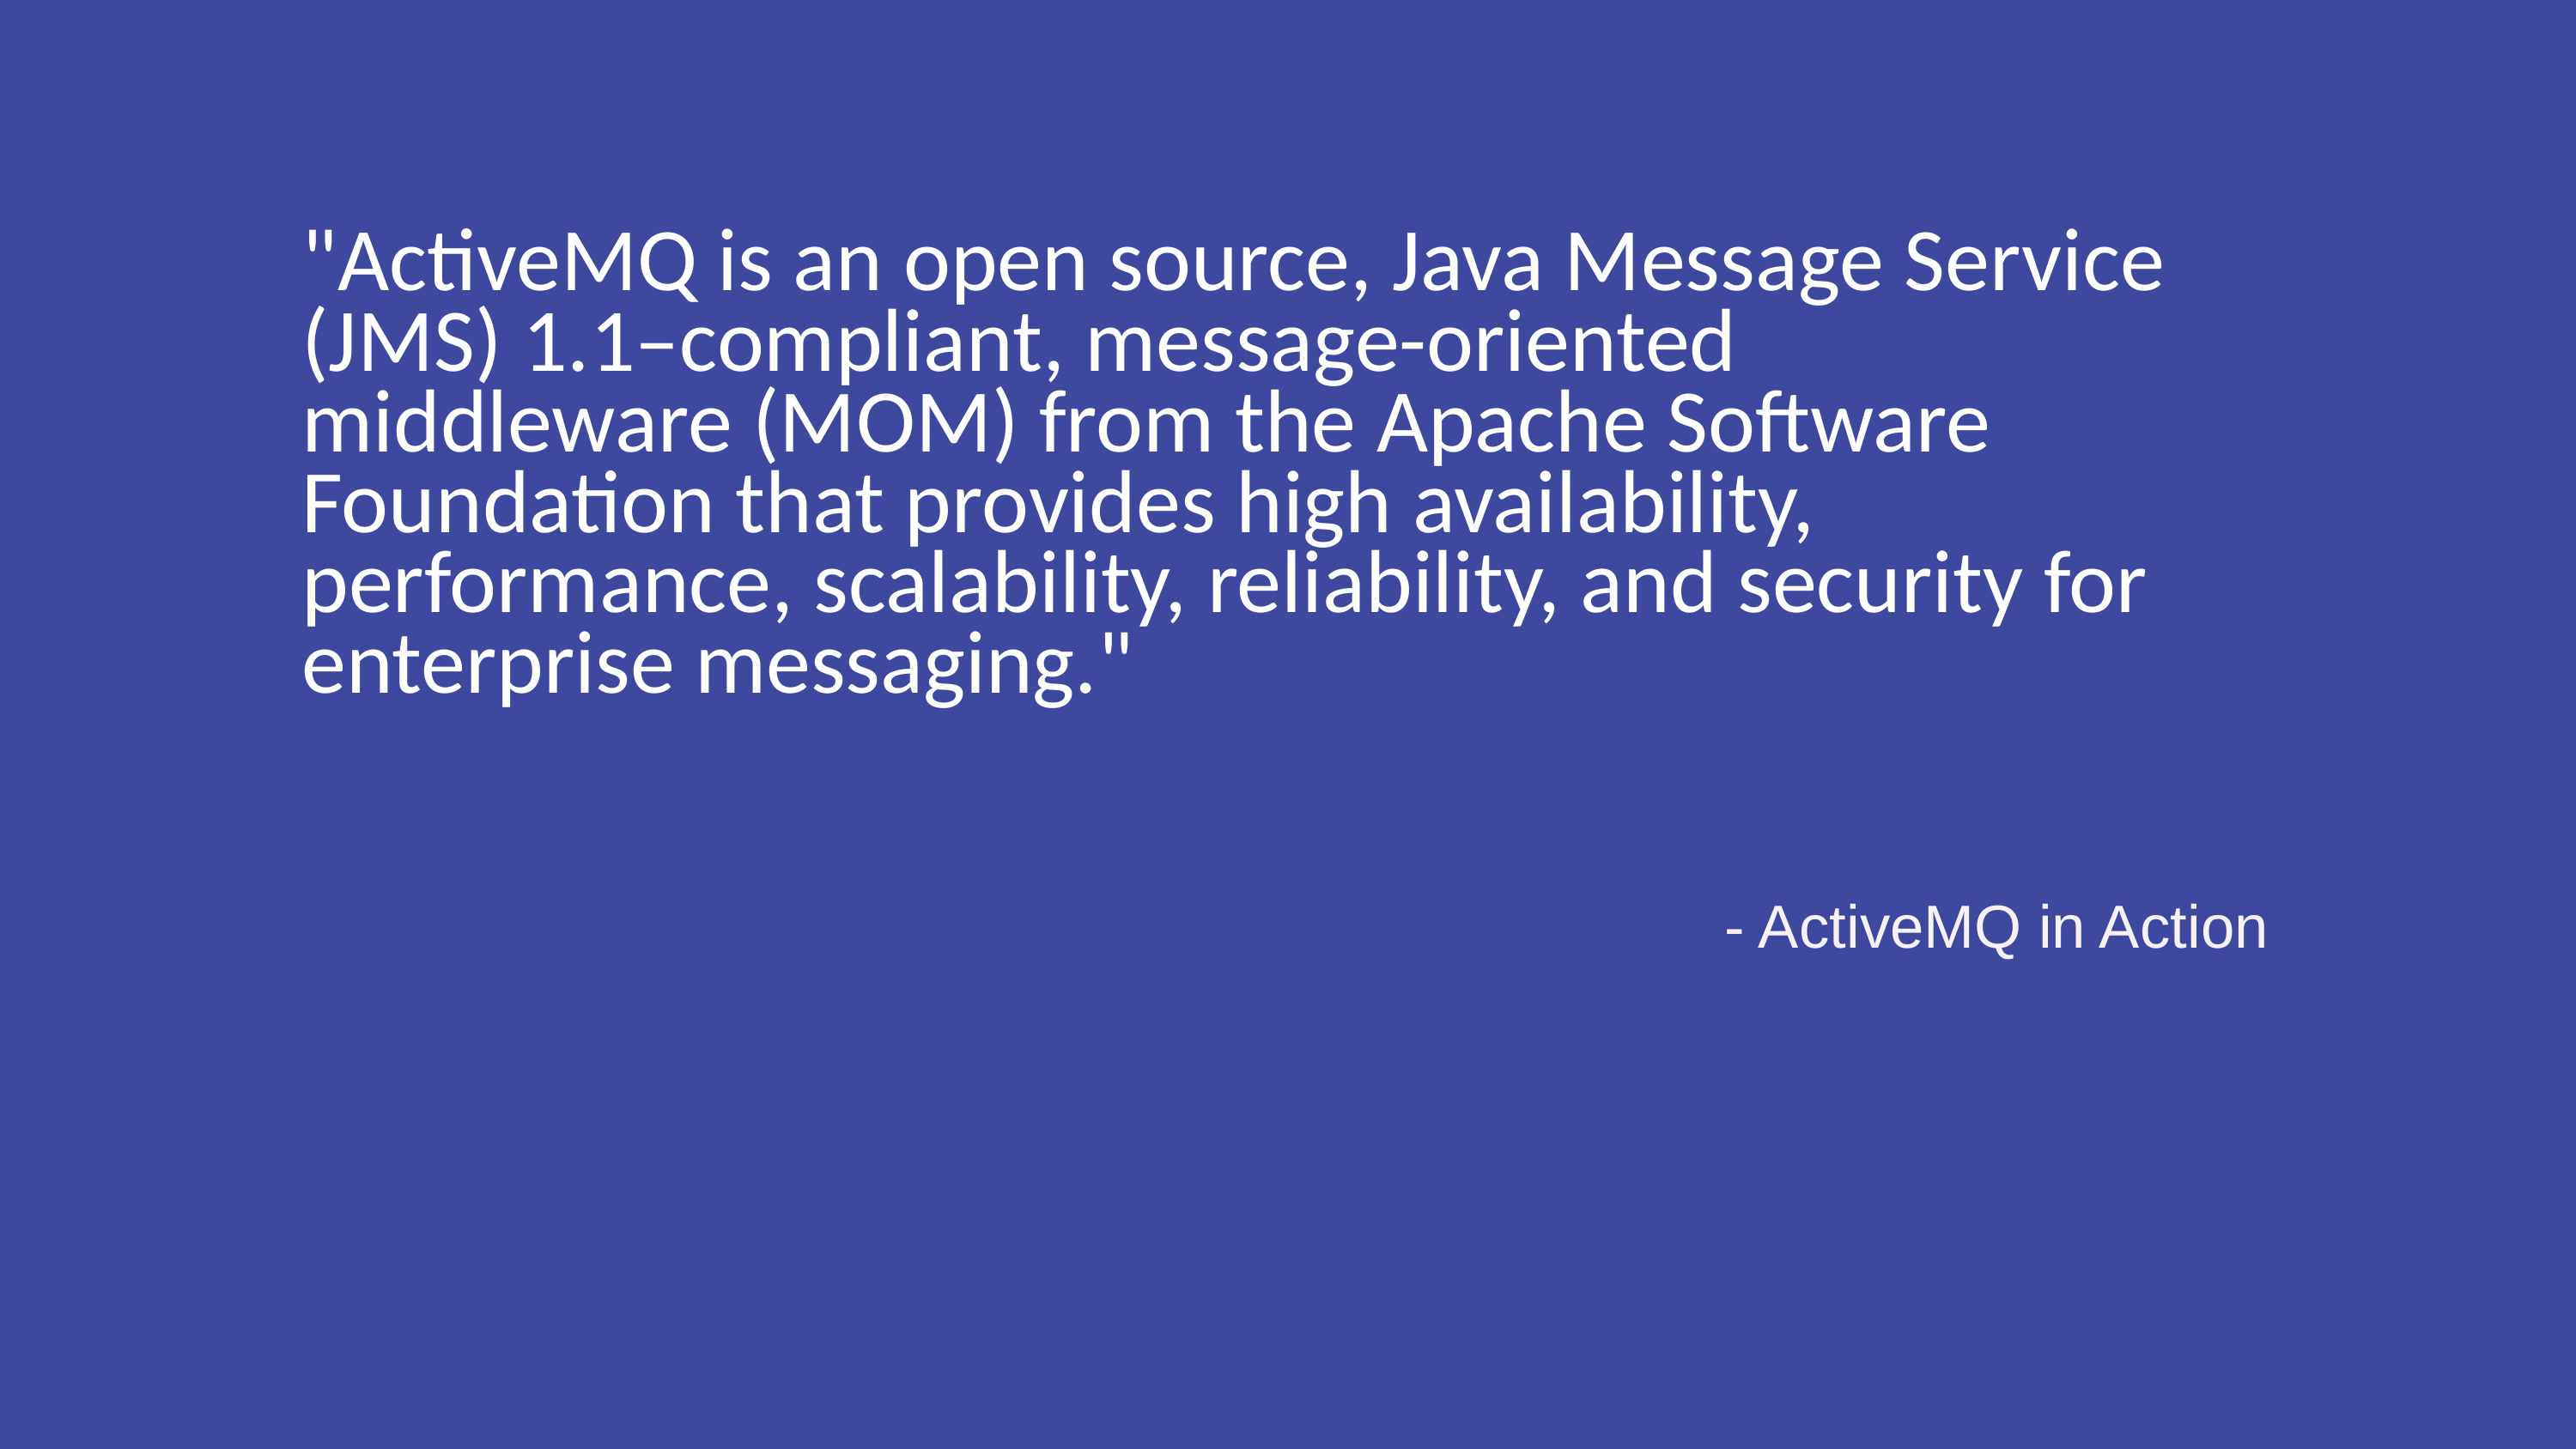

"ActiveMQ is an open source, Java Message Service (JMS) 1.1–compliant, message-oriented middleware (MOM) from the Apache Software Foundation that provides high availability, performance, scalability, reliability, and security for enterprise messaging."
- ActiveMQ in Action